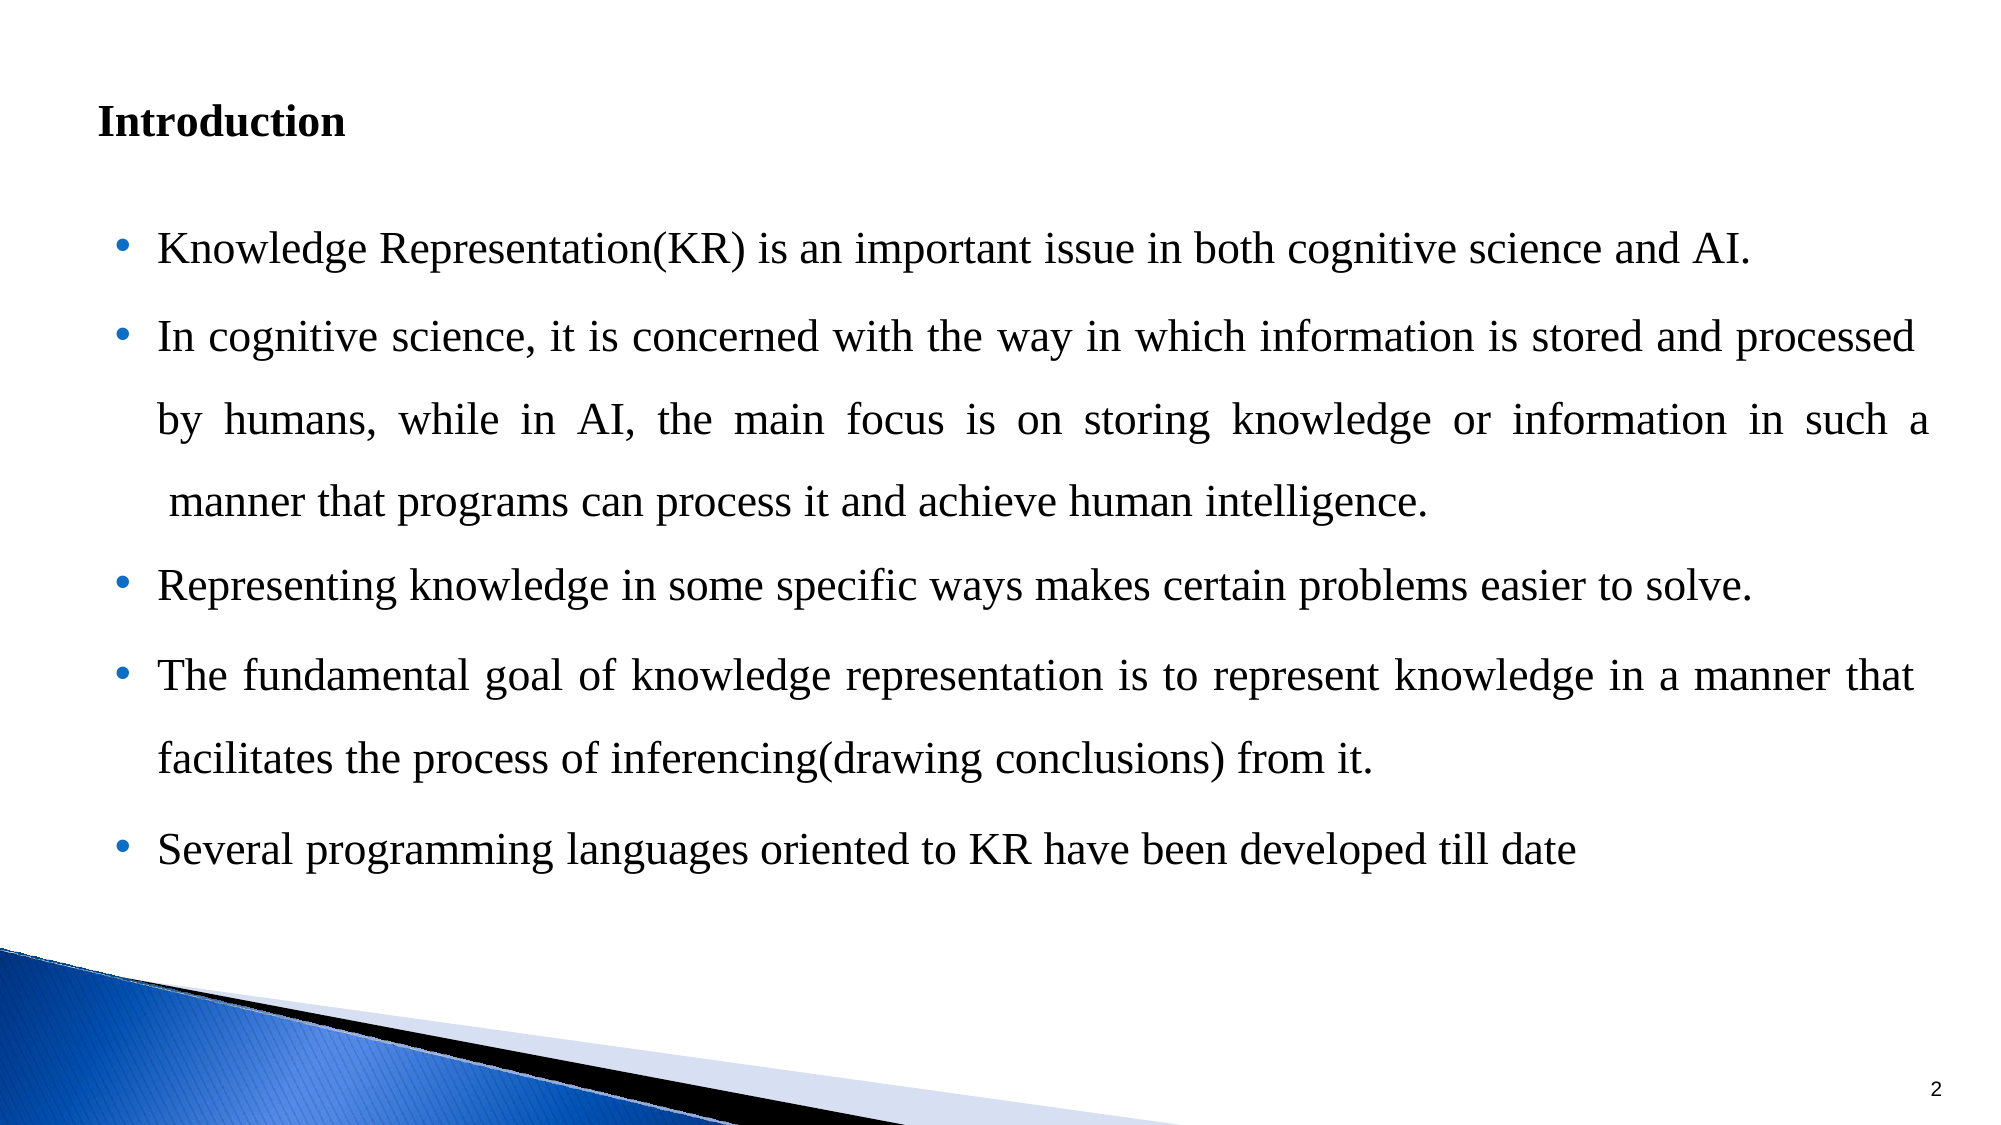

# Introduction
Knowledge Representation(KR) is an important issue in both cognitive science and AI.
In cognitive science, it is concerned with the way in which information is stored and processed  by humans, while in AI, the main focus is on storing knowledge or information in such a  manner that programs can process it and achieve human intelligence.
Representing knowledge in some specific ways makes certain problems easier to solve.
The fundamental goal of knowledge representation is to represent knowledge in a manner that  facilitates the process of inferencing(drawing conclusions) from it.
Several programming languages oriented to KR have been developed till date
2